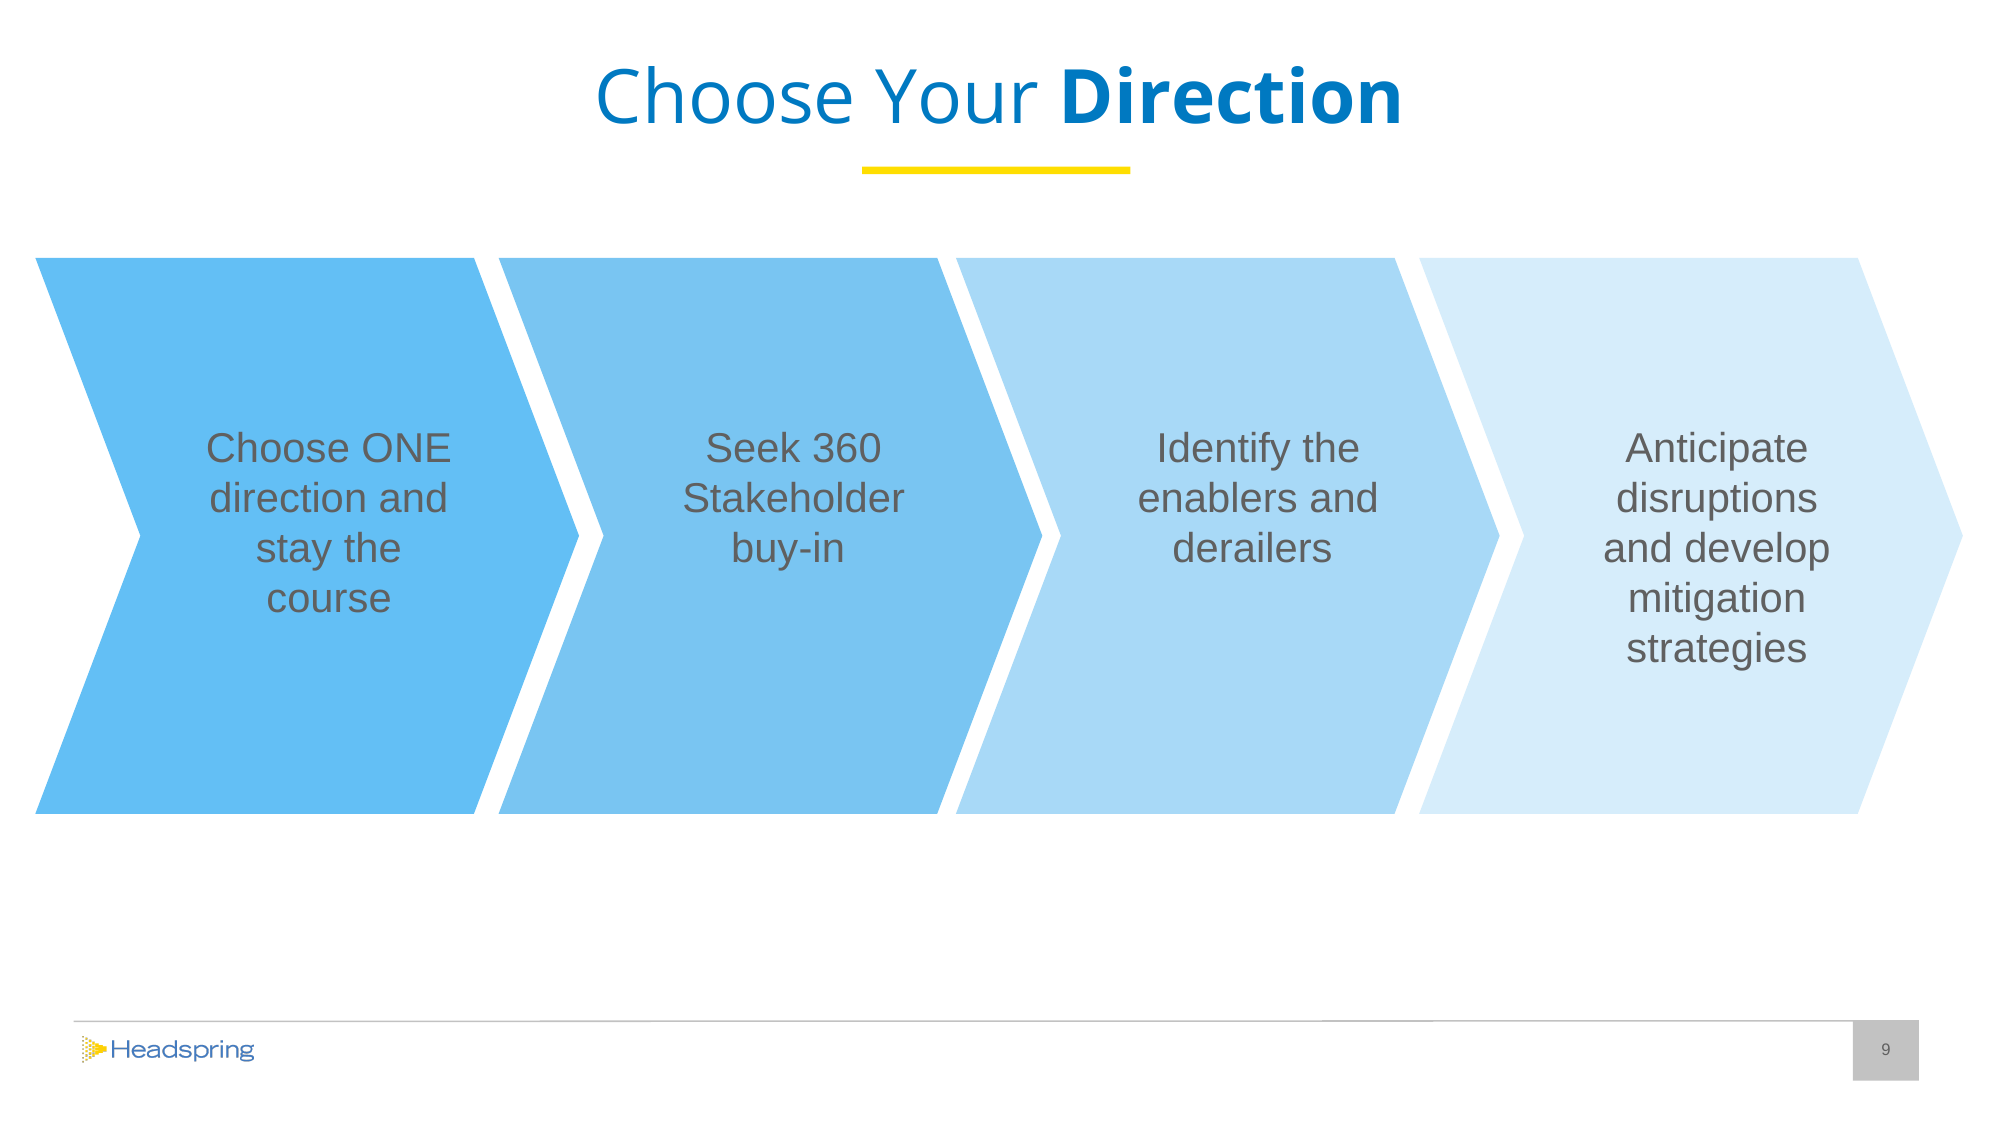

# Choose Your Direction

Choose ONE direction and stay the course
Seek 360 Stakeholder buy-in
Identify the enablers and derailers
Anticipate disruptions and develop mitigation strategies